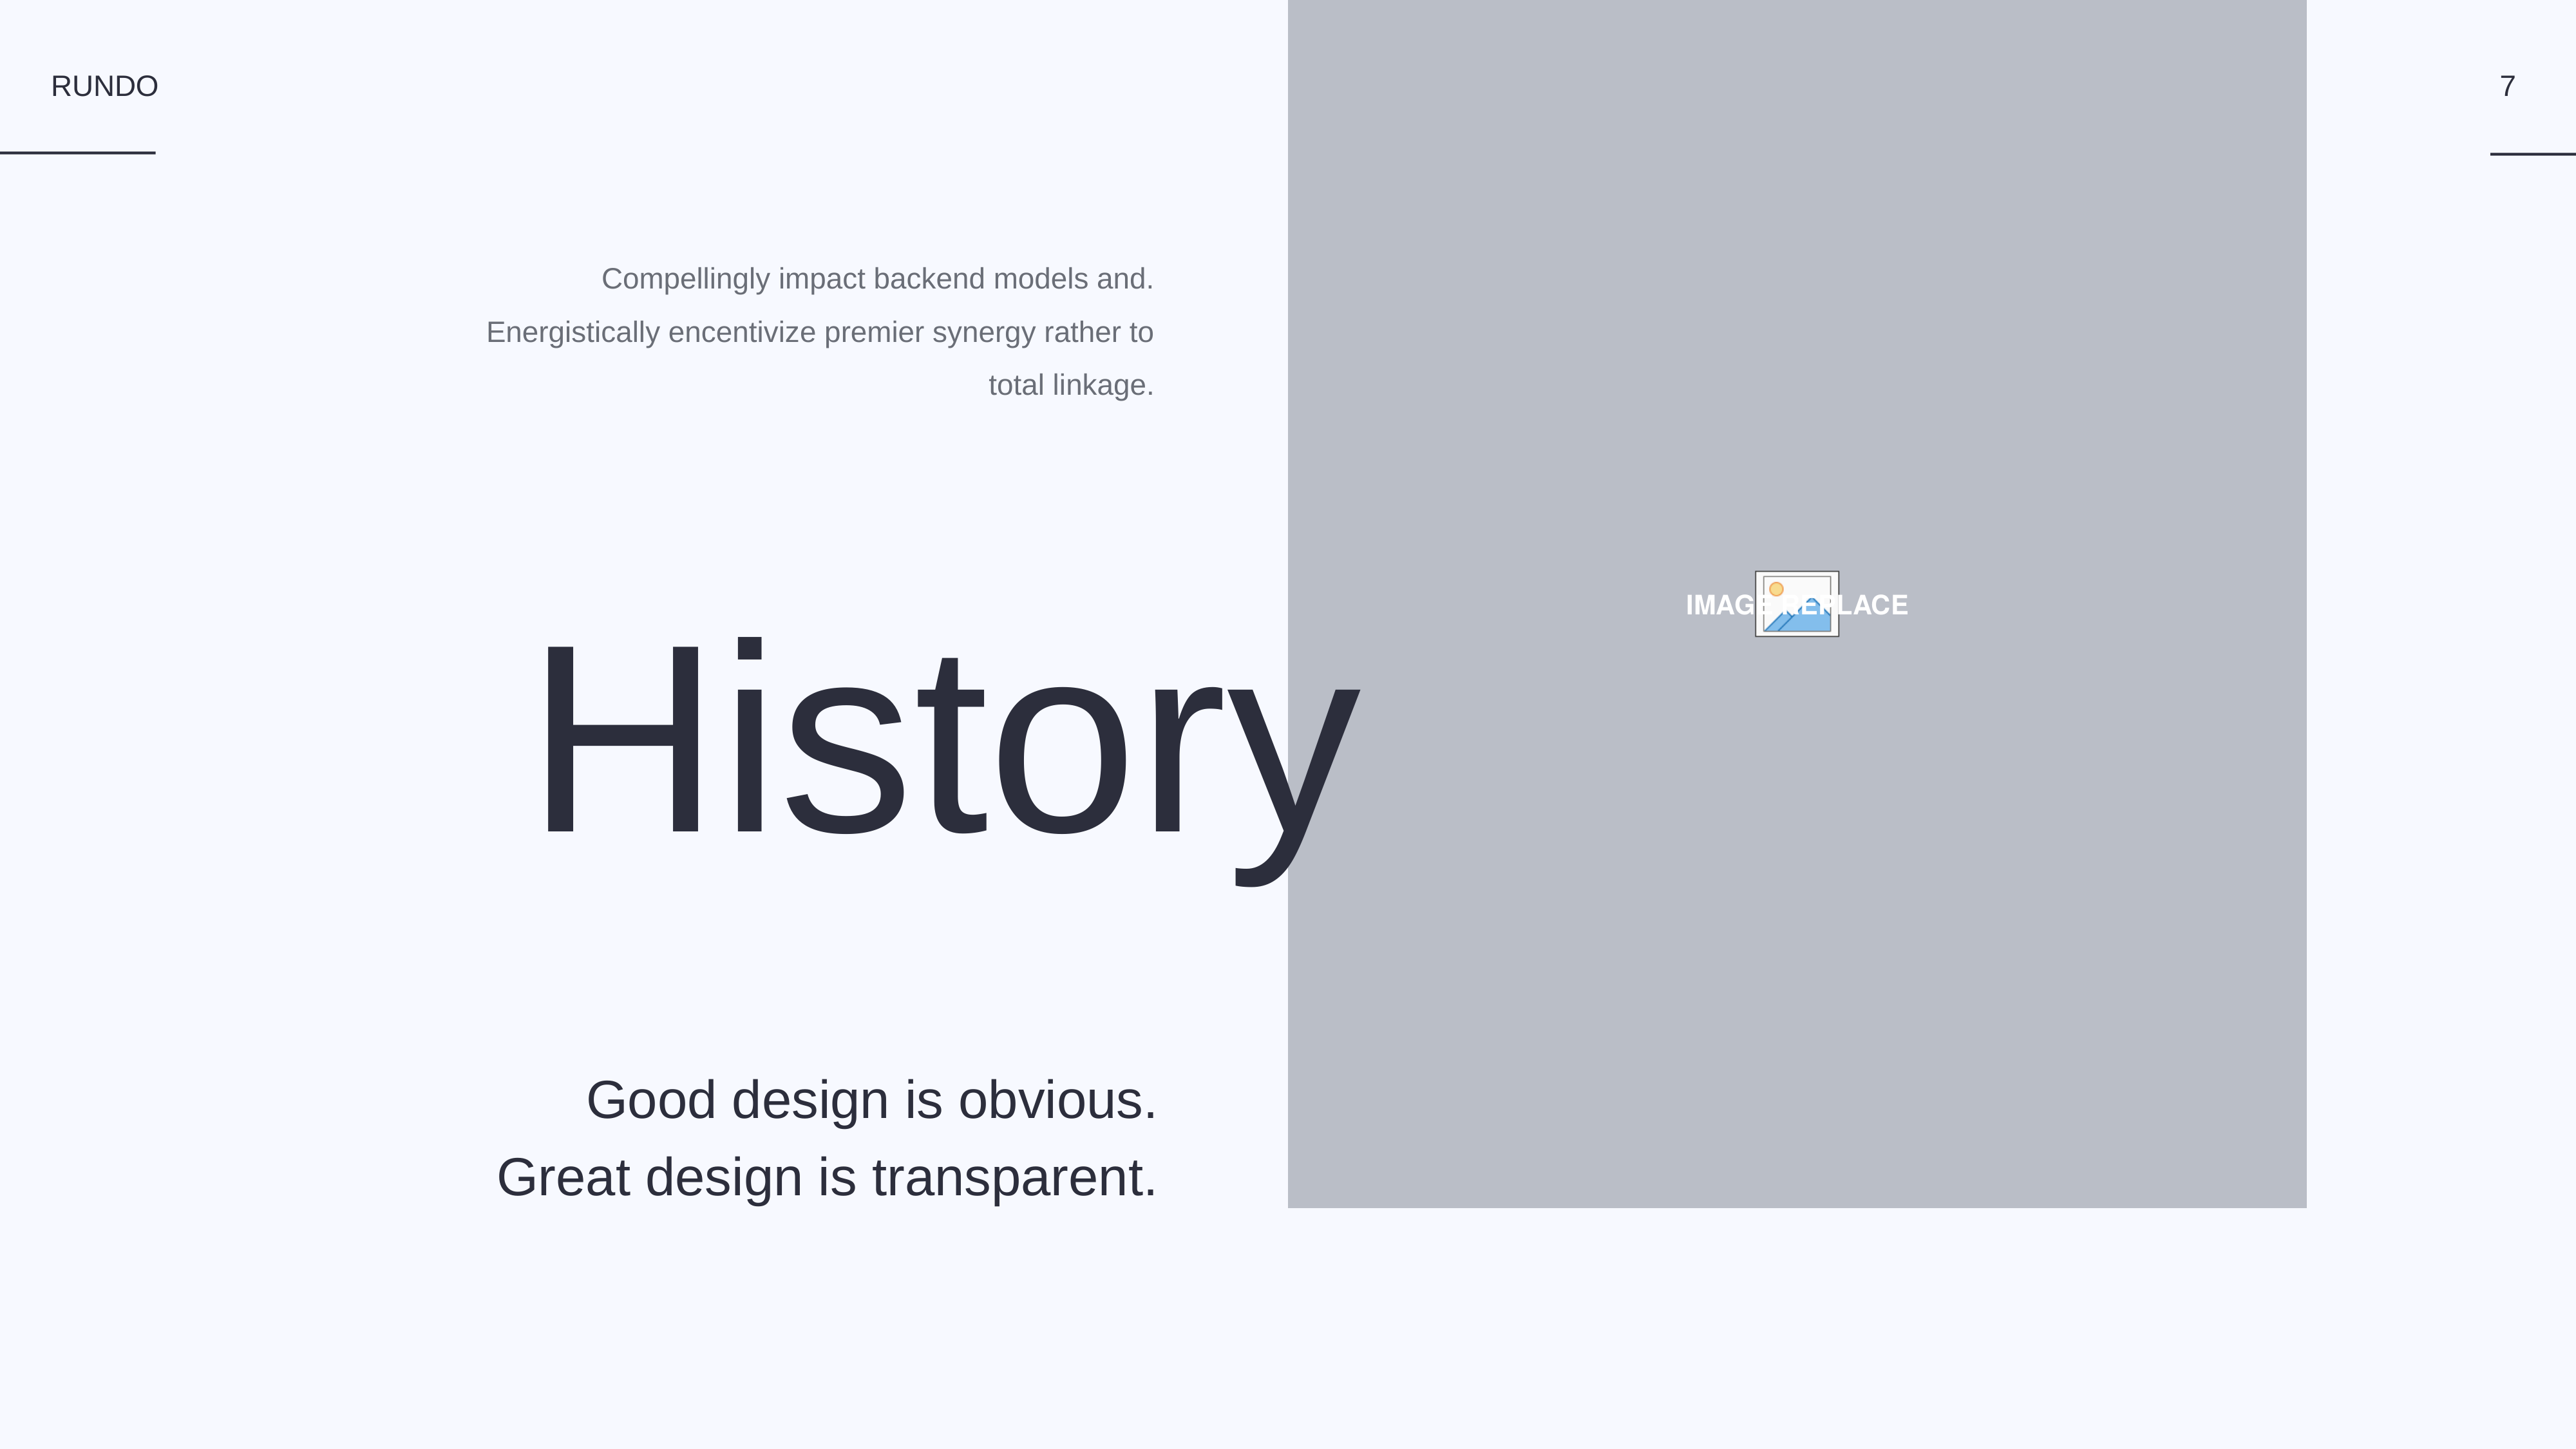

7
Compellingly impact backend models and.
Energistically encentivize premier synergy rather to
total linkage.
History
Good design is obvious.
Great design is transparent.